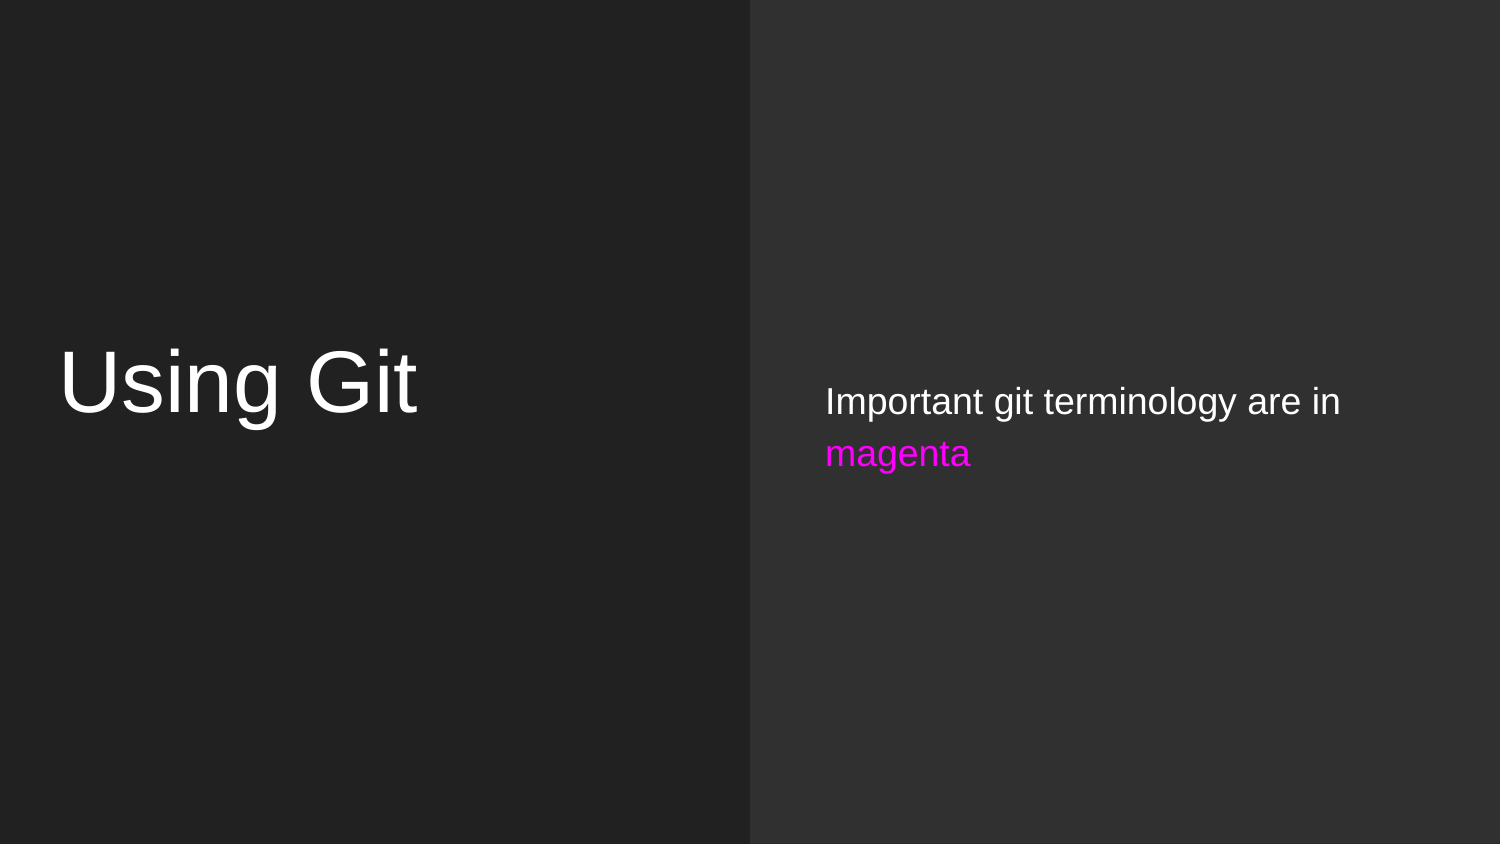

Important git terminology are in magenta
# Using Git